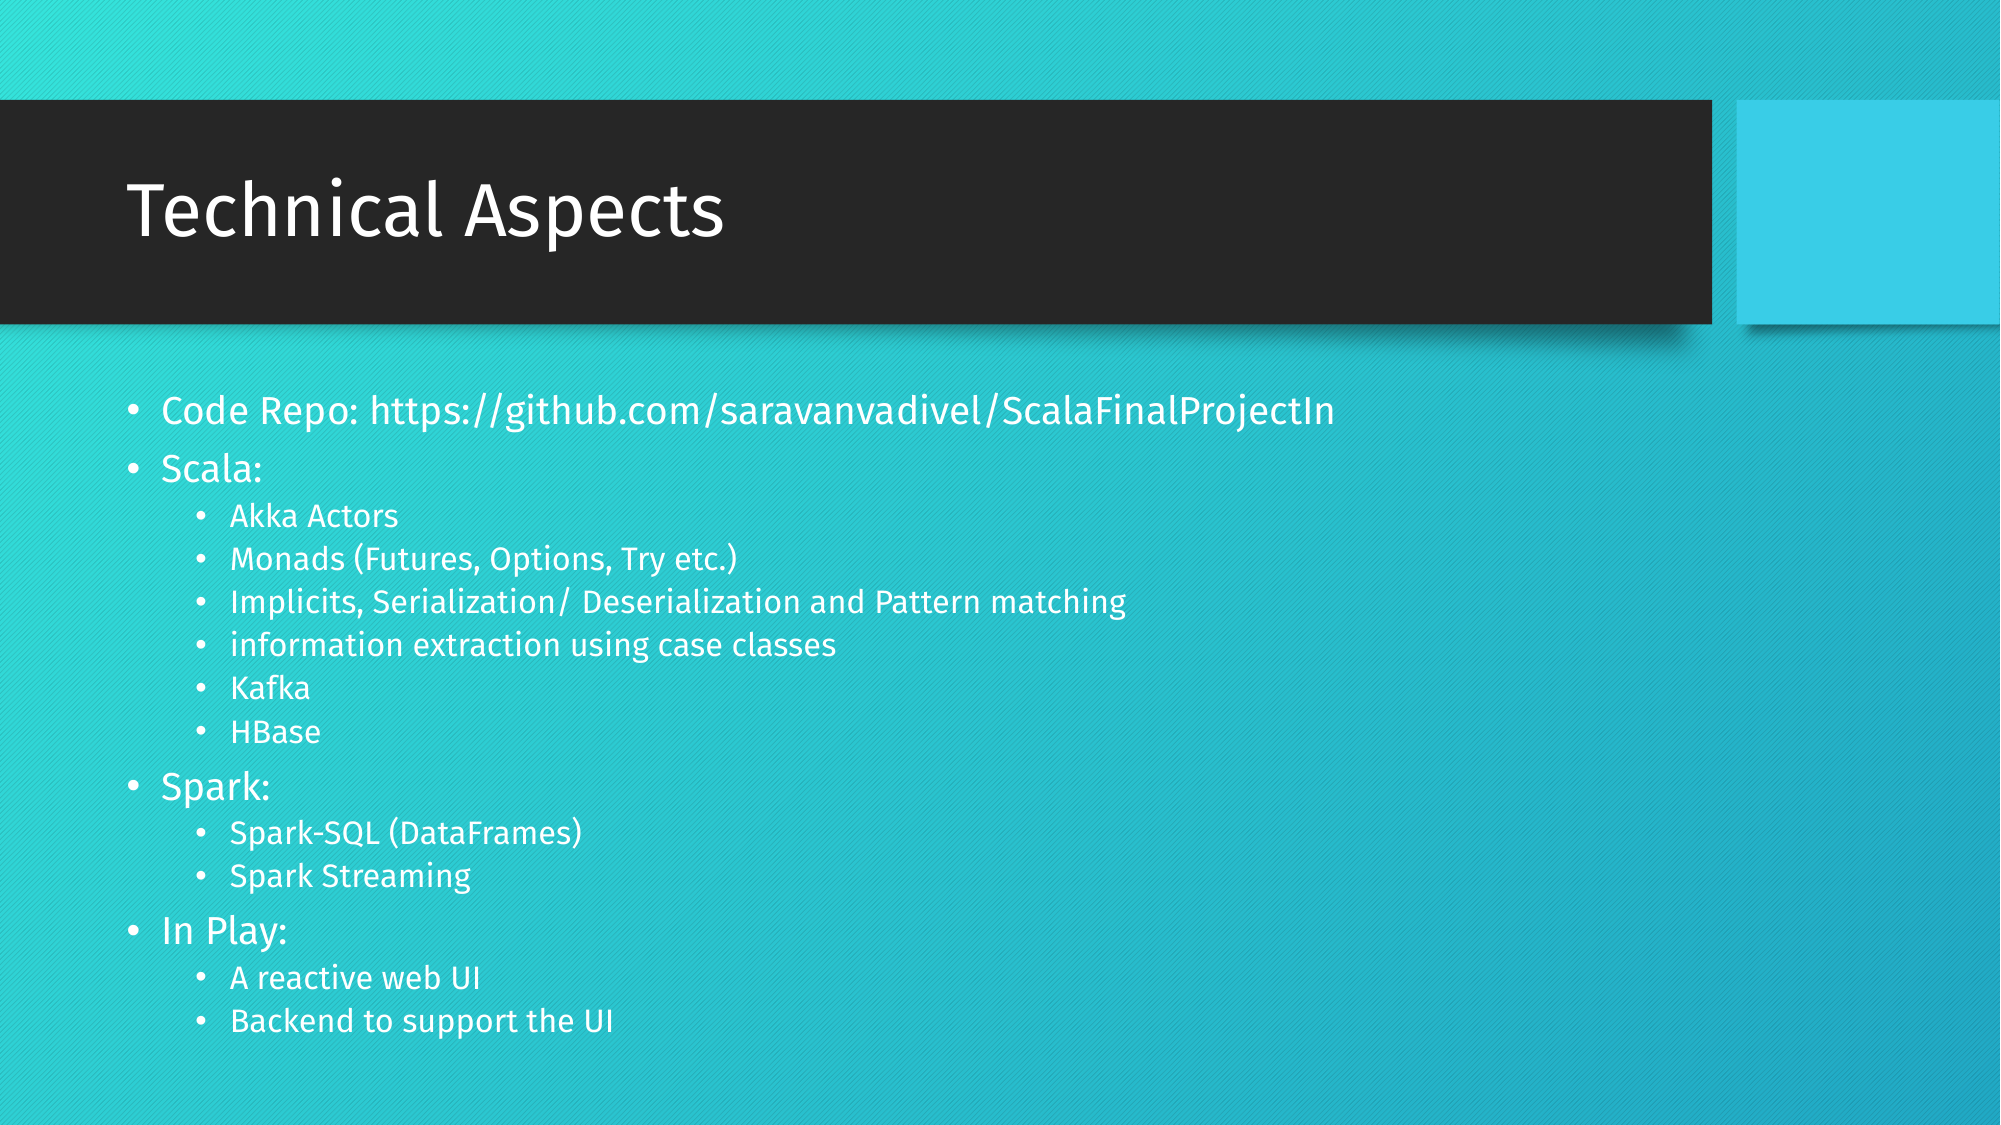

# Technical Aspects
Code Repo: https://github.com/saravanvadivel/ScalaFinalProjectIn
Scala:
Akka Actors
Monads (Futures, Options, Try etc.)
Implicits, Serialization/ Deserialization and Pattern matching
information extraction using case classes
Kafka
HBase
Spark:
Spark-SQL (DataFrames)
Spark Streaming
In Play:
A reactive web UI
Backend to support the UI